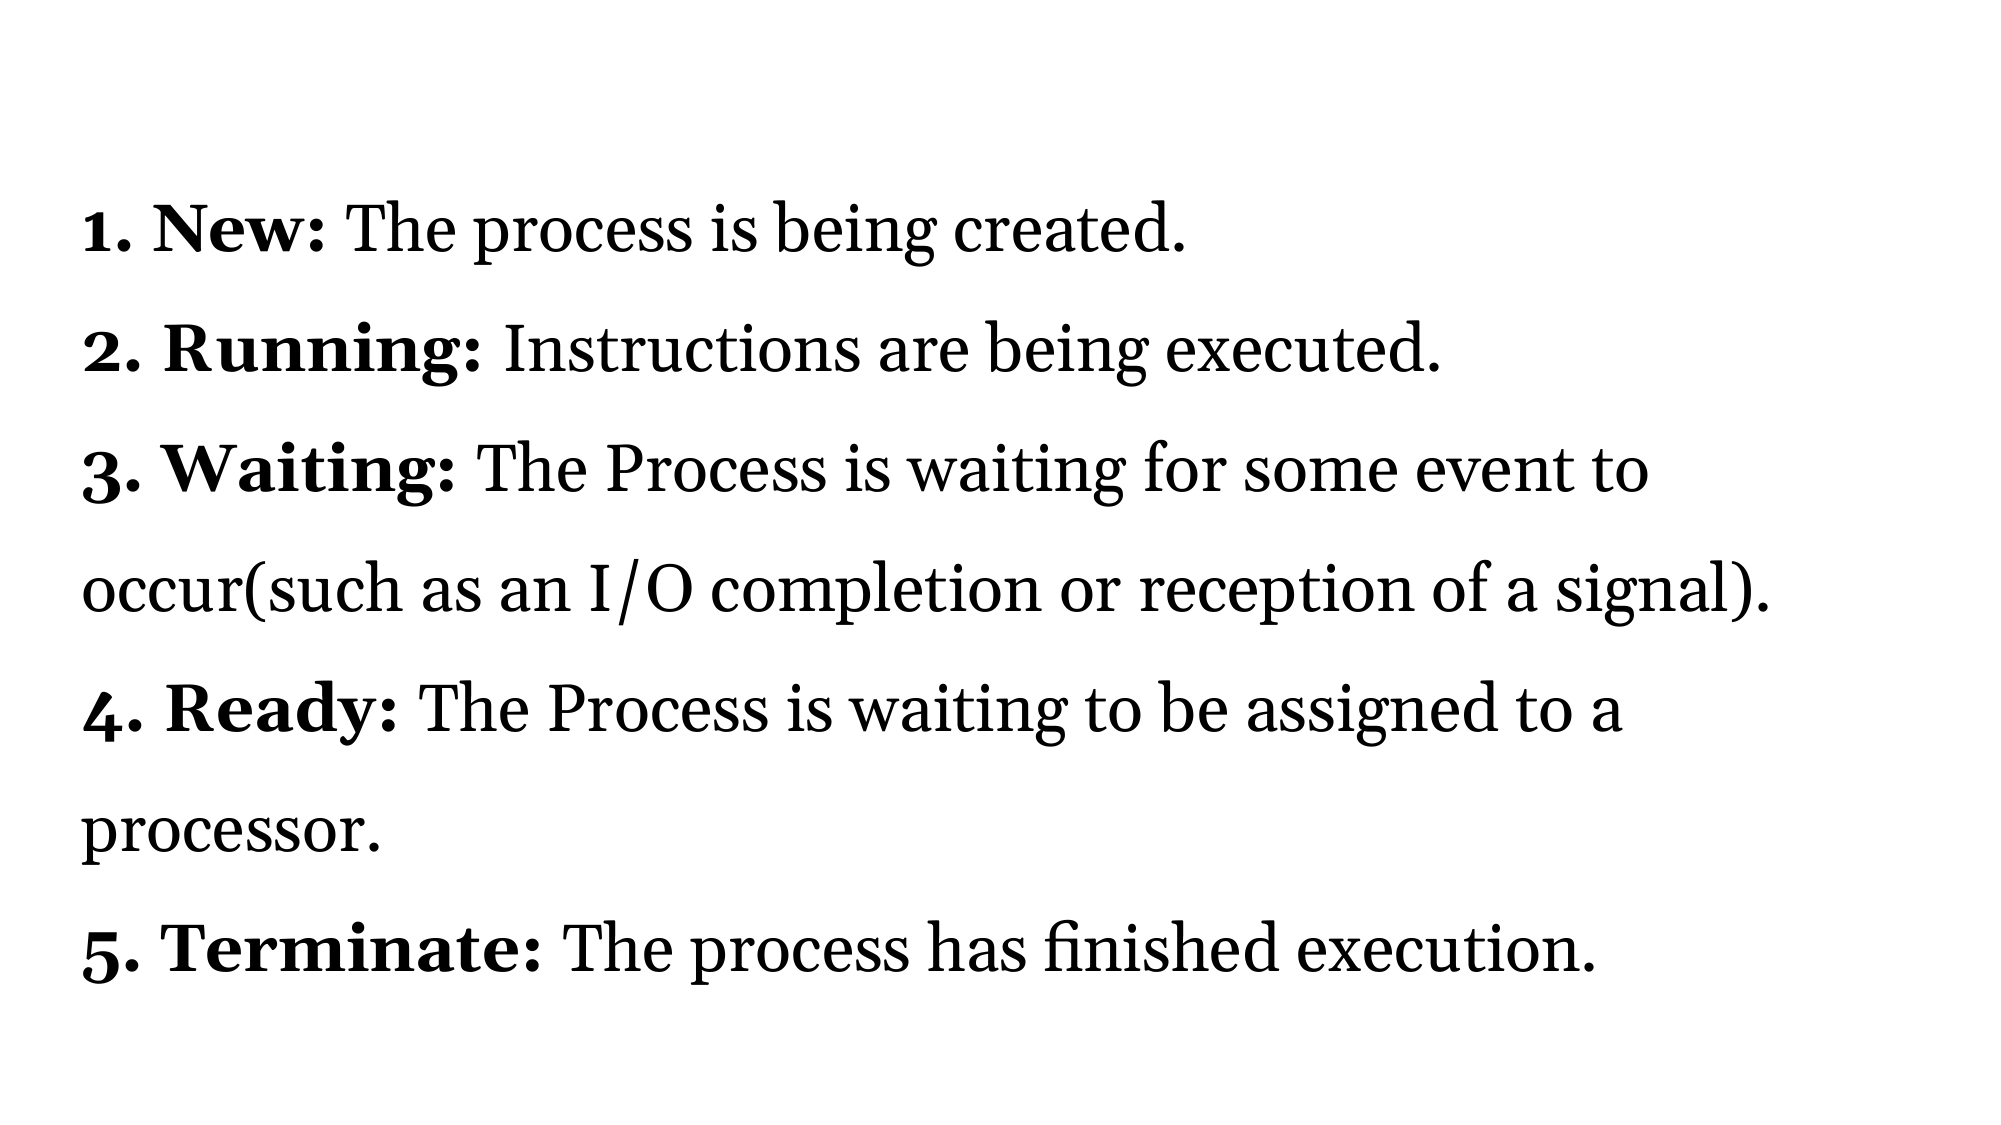

1. New: The process is being created.
2. Running: Instructions are being executed.
3. Waiting: The Process is waiting for some event to occur(such as an I/O completion or reception of a signal).
4. Ready: The Process is waiting to be assigned to a processor.
5. Terminate: The process has finished execution.